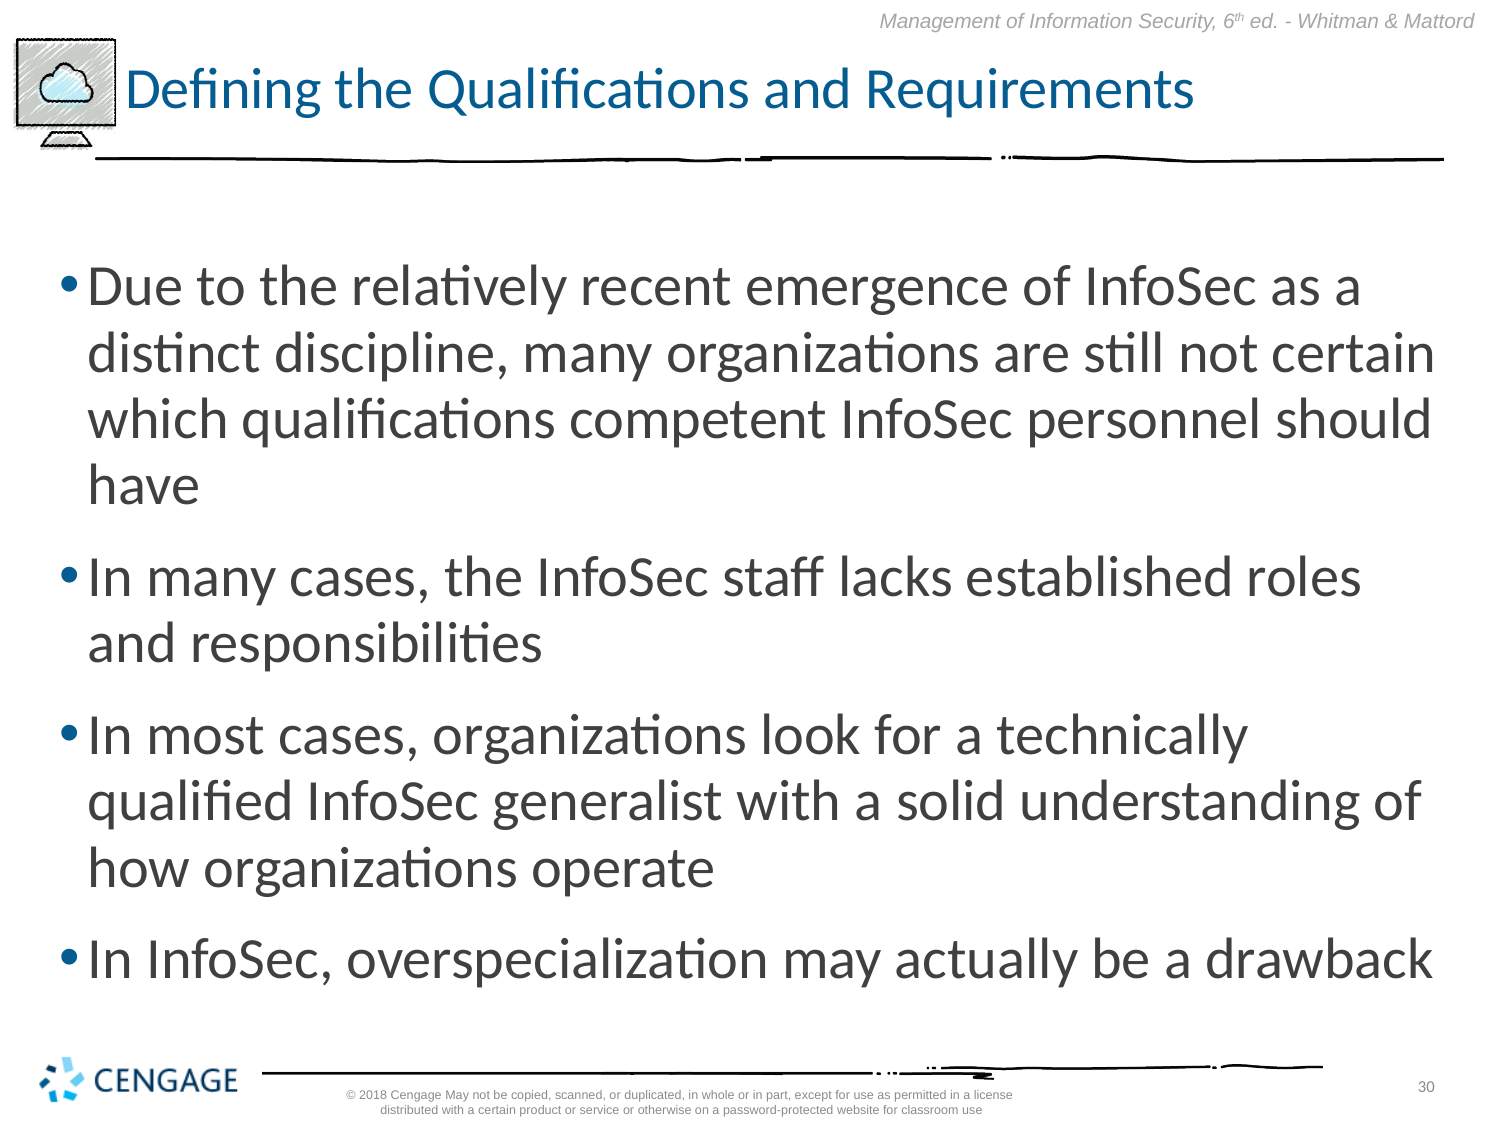

# Defining the Qualifications and Requirements
Due to the relatively recent emergence of InfoSec as a distinct discipline, many organizations are still not certain which qualifications competent InfoSec personnel should have
In many cases, the InfoSec staff lacks established roles and responsibilities
In most cases, organizations look for a technically qualified InfoSec generalist with a solid understanding of how organizations operate
In InfoSec, overspecialization may actually be a drawback